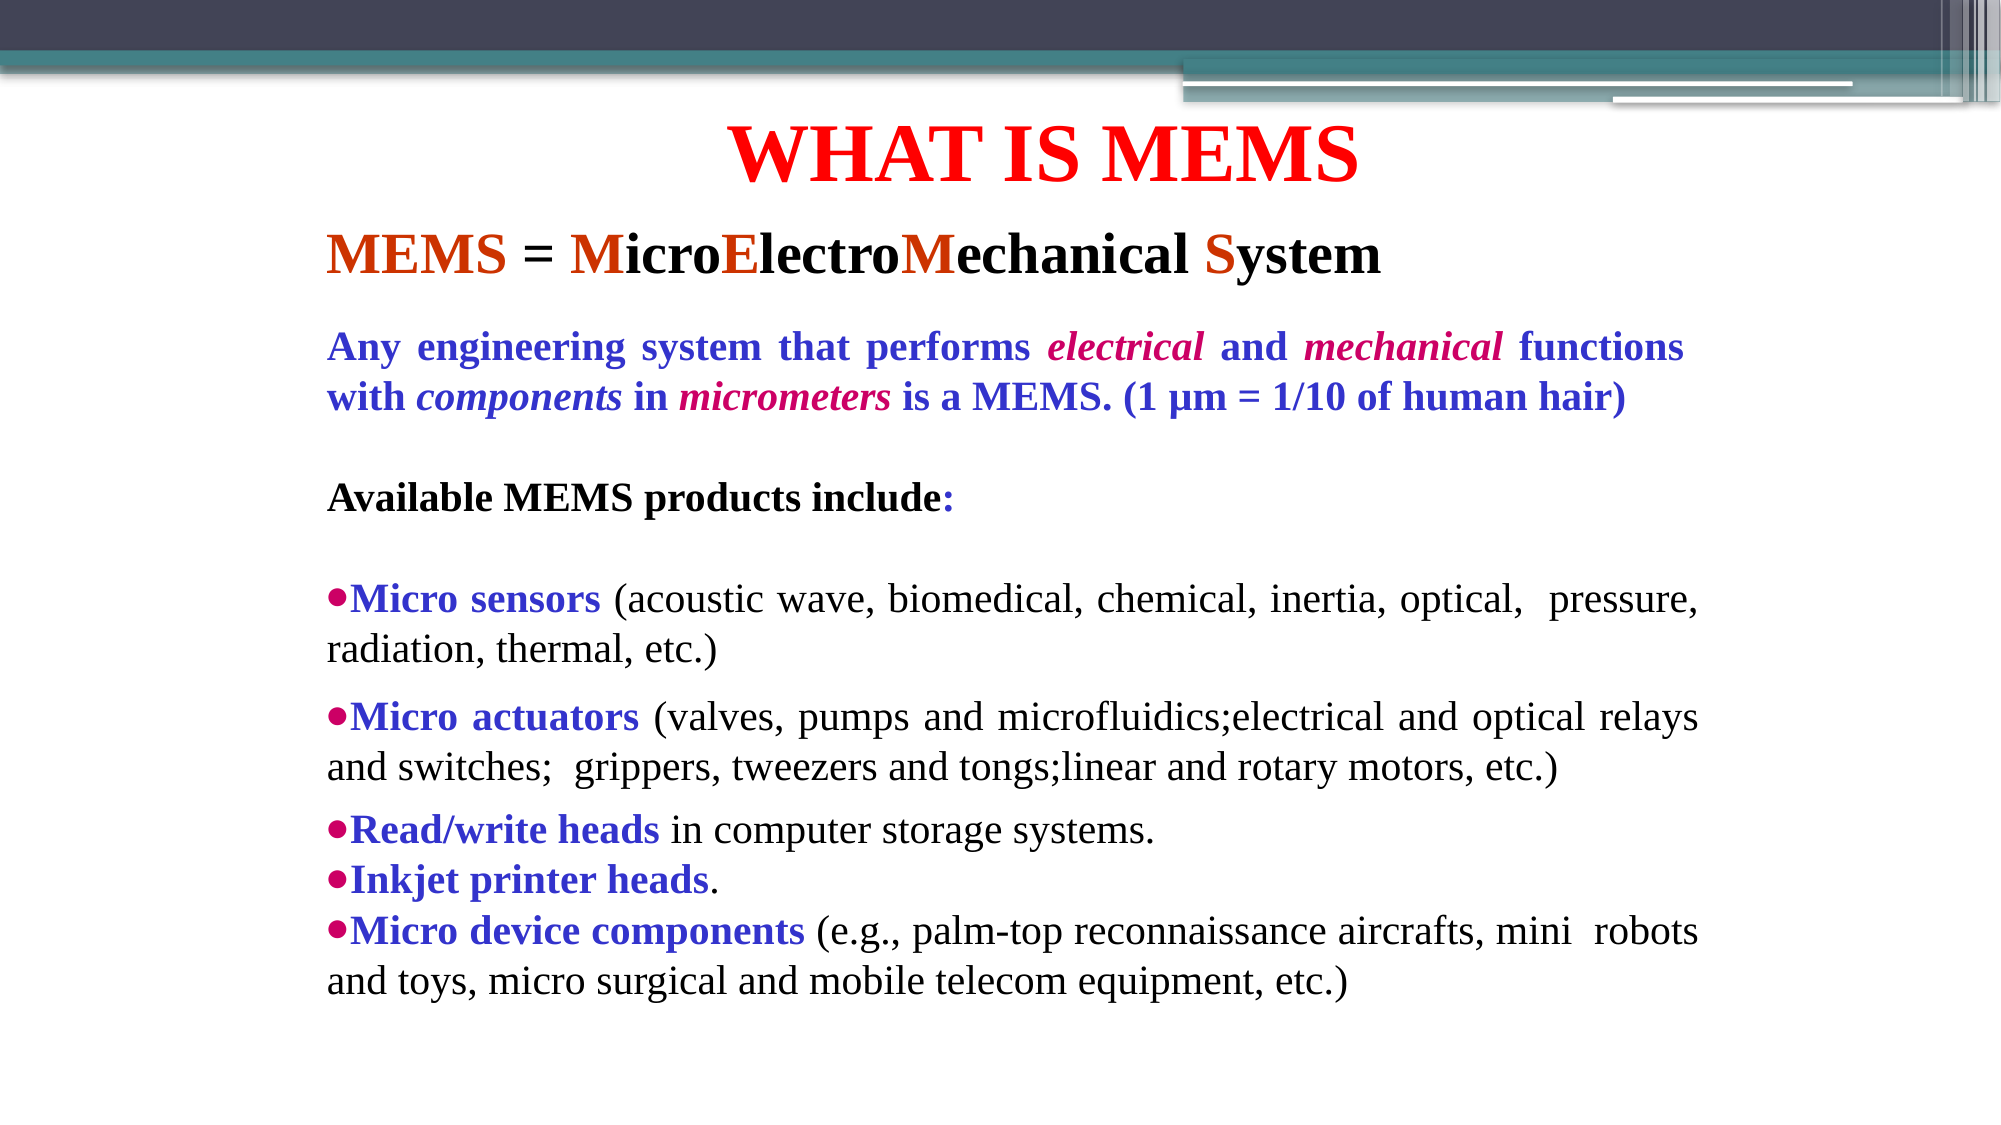

# WHAT IS MEMS

MEMS = MicroElectroMechanical System
Any engineering system that performs electrical and mechanical functions  with components in micrometers is a MEMS. (1 µm = 1/10 of human hair)

Available MEMS products include:

Micro sensors (acoustic wave, biomedical, chemical, inertia, optical,  pressure, radiation, thermal, etc.)
Micro actuators (valves, pumps and microfluidics;electrical and optical relays and switches;  grippers, tweezers and tongs;linear and rotary motors, etc.)
Read/write heads in computer storage systems.
Inkjet printer heads.
Micro device components (e.g., palm-top reconnaissance aircrafts, mini  robots and toys, micro surgical and mobile telecom equipment, etc.)